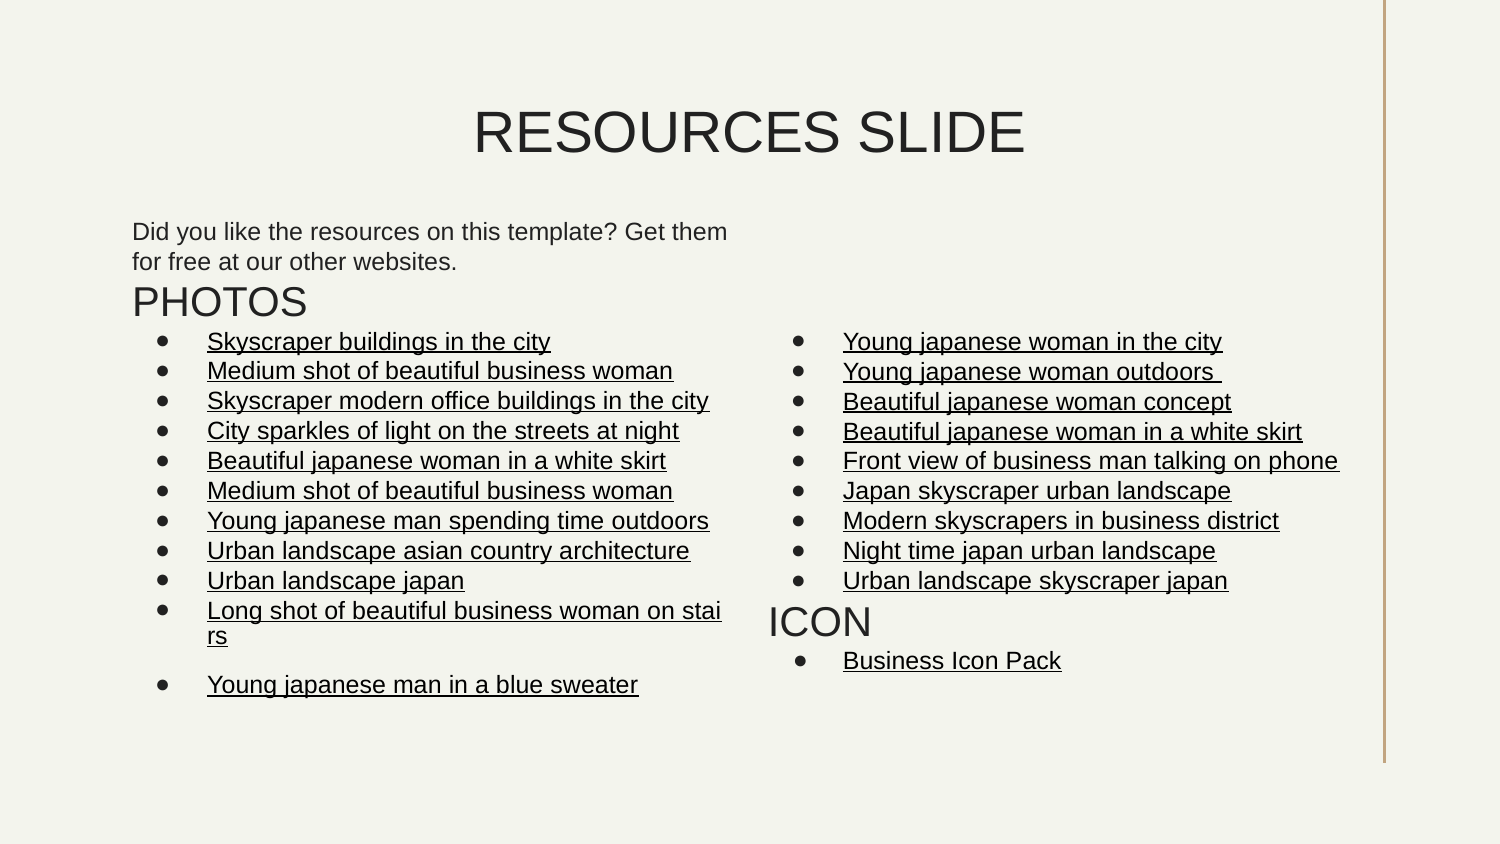

# RESOURCES SLIDE
Did you like the resources on this template? Get them for free at our other websites.
PHOTOS
Skyscraper buildings in the city
Medium shot of beautiful business woman
Skyscraper modern office buildings in the city
City sparkles of light on the streets at night
Beautiful japanese woman in a white skirt
Medium shot of beautiful business woman
Young japanese man spending time outdoors
Urban landscape asian country architecture
Urban landscape japan
Long shot of beautiful business woman on stairs
Young japanese man in a blue sweater
Young japanese woman in the city
Young japanese woman outdoors
Beautiful japanese woman concept
Beautiful japanese woman in a white skirt
Front view of business man talking on phone
Japan skyscraper urban landscape
Modern skyscrapers in business district
Night time japan urban landscape
Urban landscape skyscraper japan
ICON
Business Icon Pack